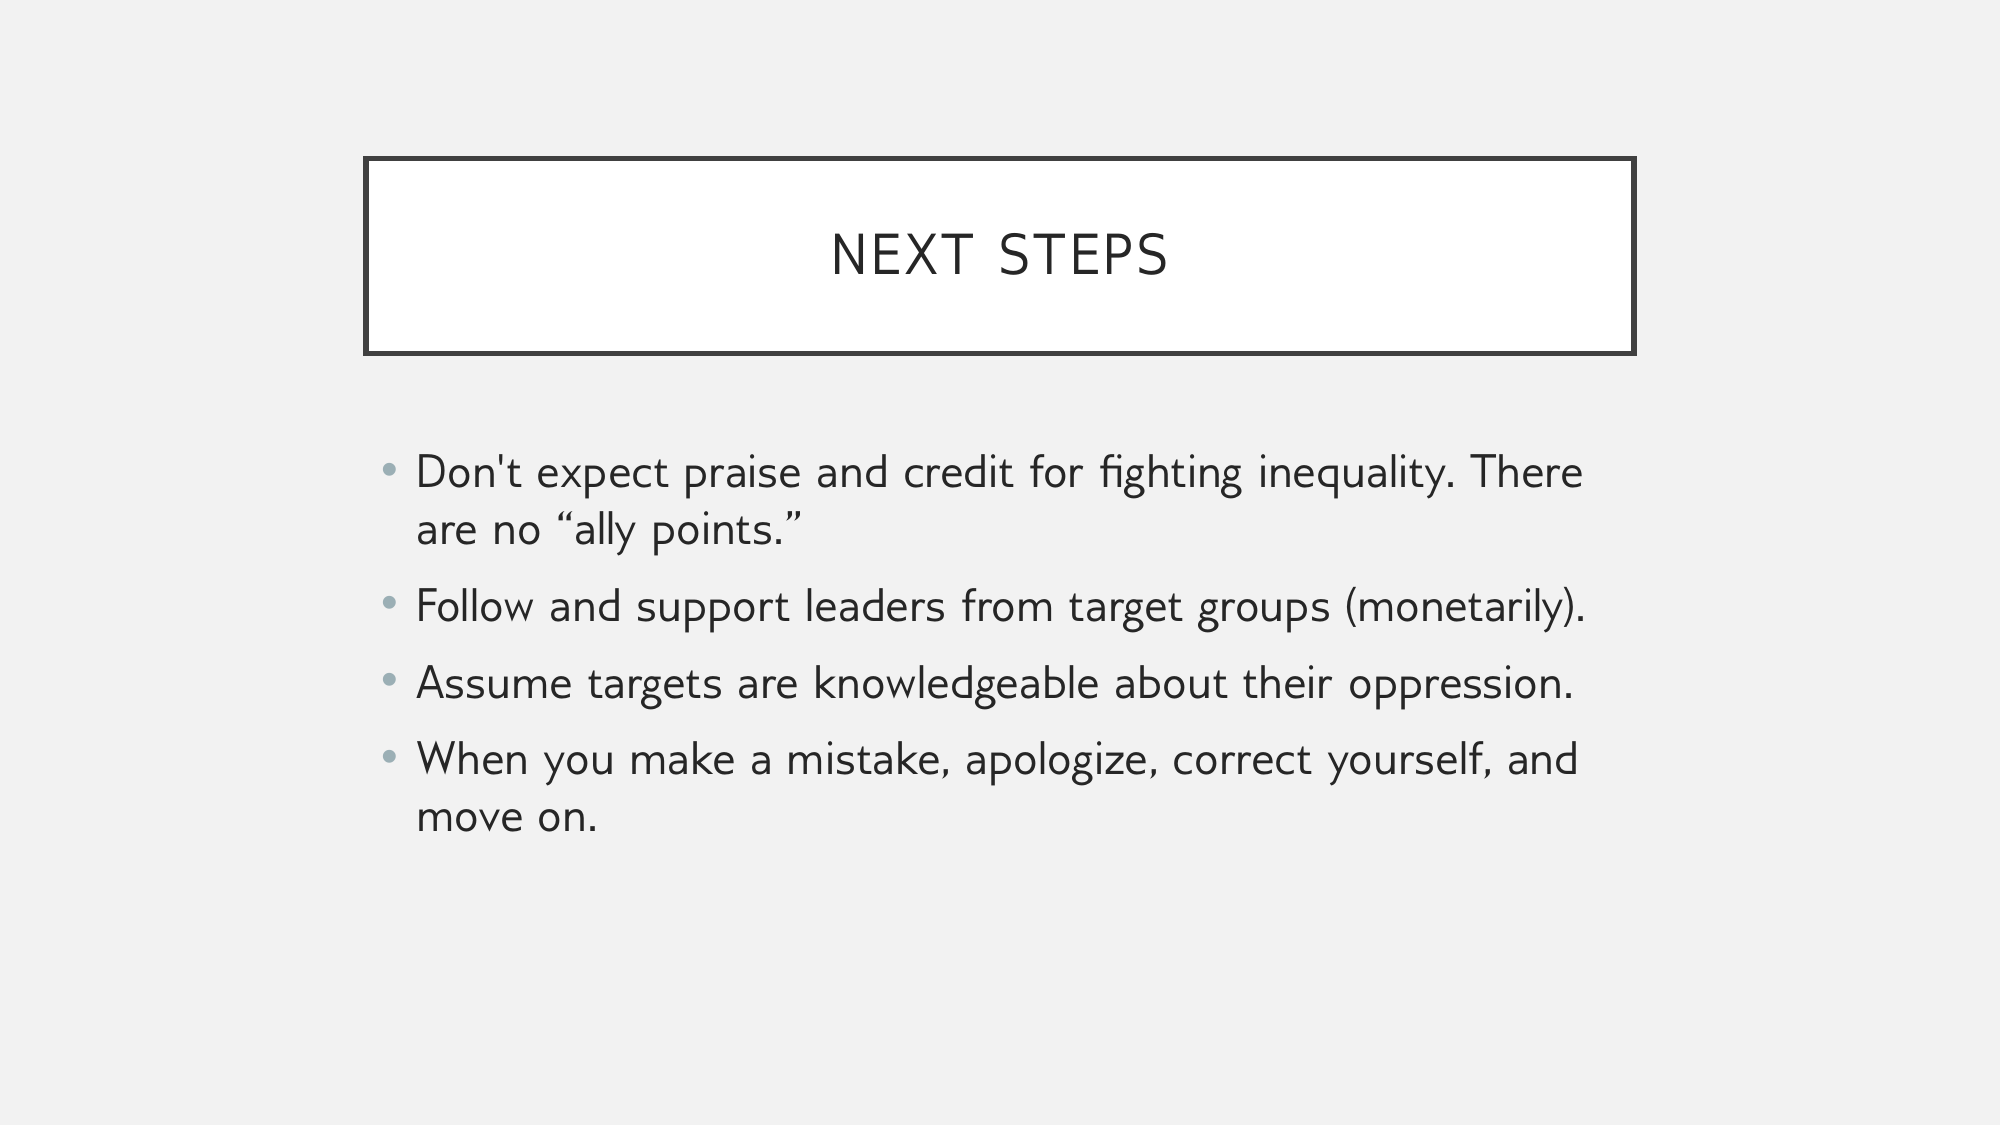

# Next steps
Don't expect praise and credit for fighting inequality. There are no “ally points.”
Follow and support leaders from target groups (monetarily).
Assume targets are knowledgeable about their oppression.
When you make a mistake, apologize, correct yourself, and move on.